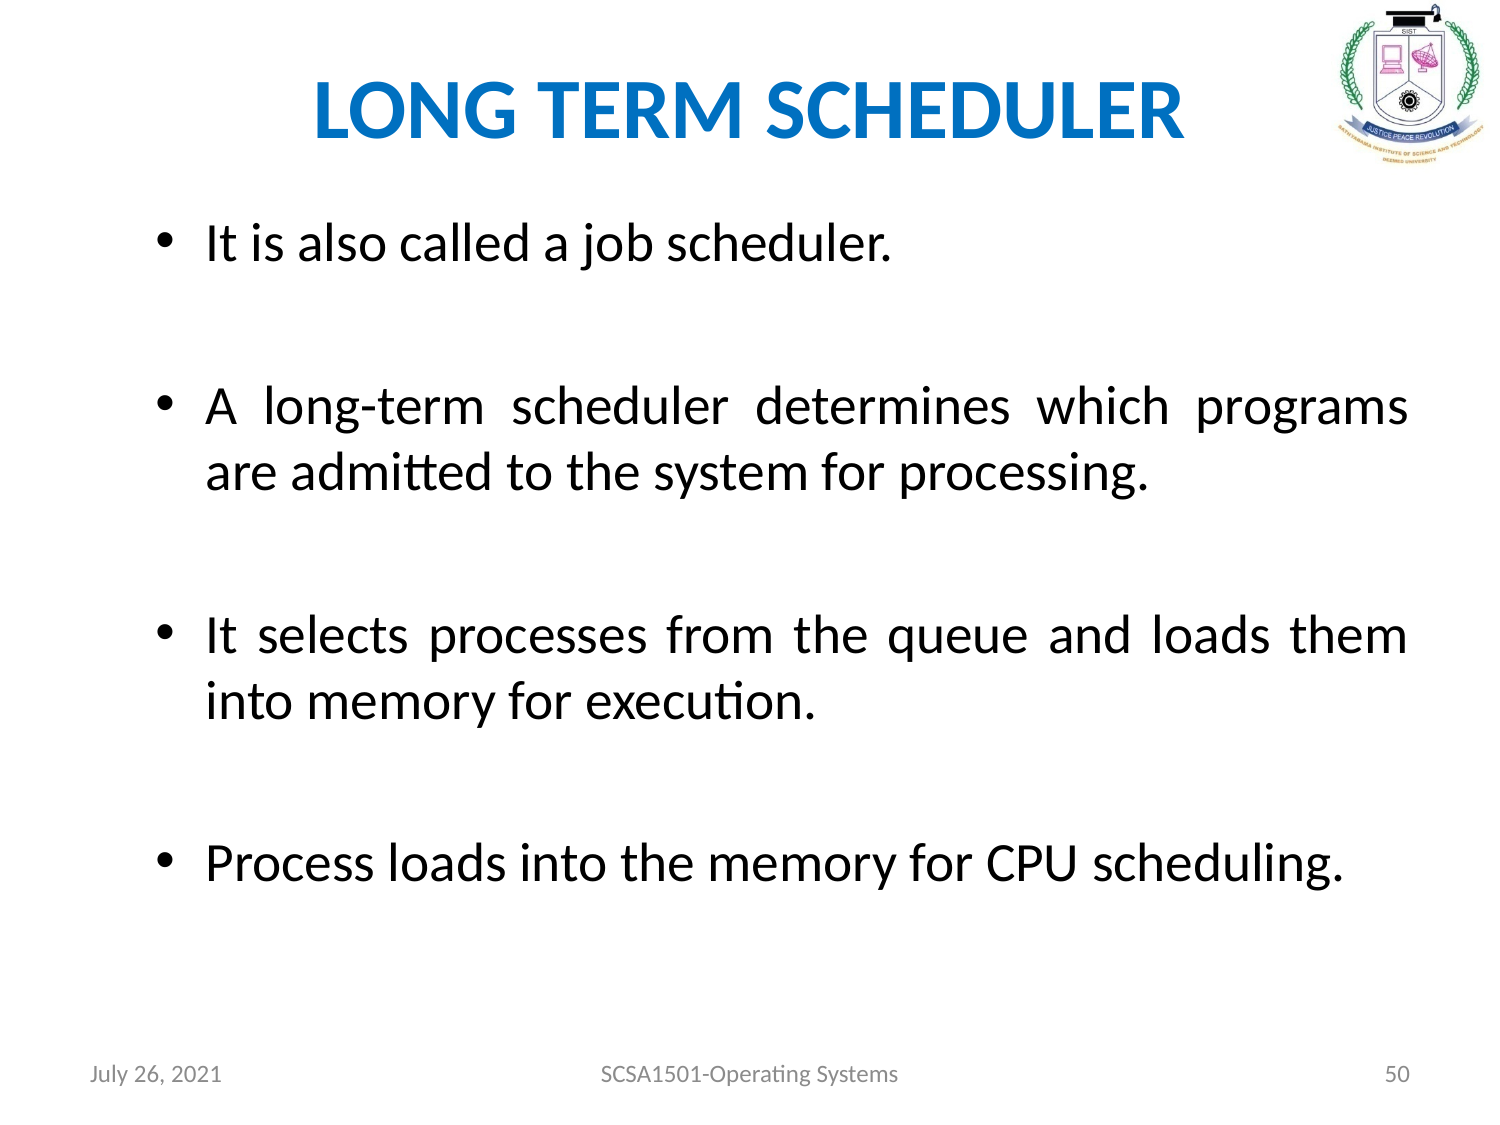

# LONG TERM SCHEDULER
It is also called a job scheduler.

A long-term scheduler determines which programs are admitted to the system for processing.

It selects processes from the queue and loads them into memory for execution.

Process loads into the memory for CPU scheduling.
July 26, 2021
SCSA1501-Operating Systems
50